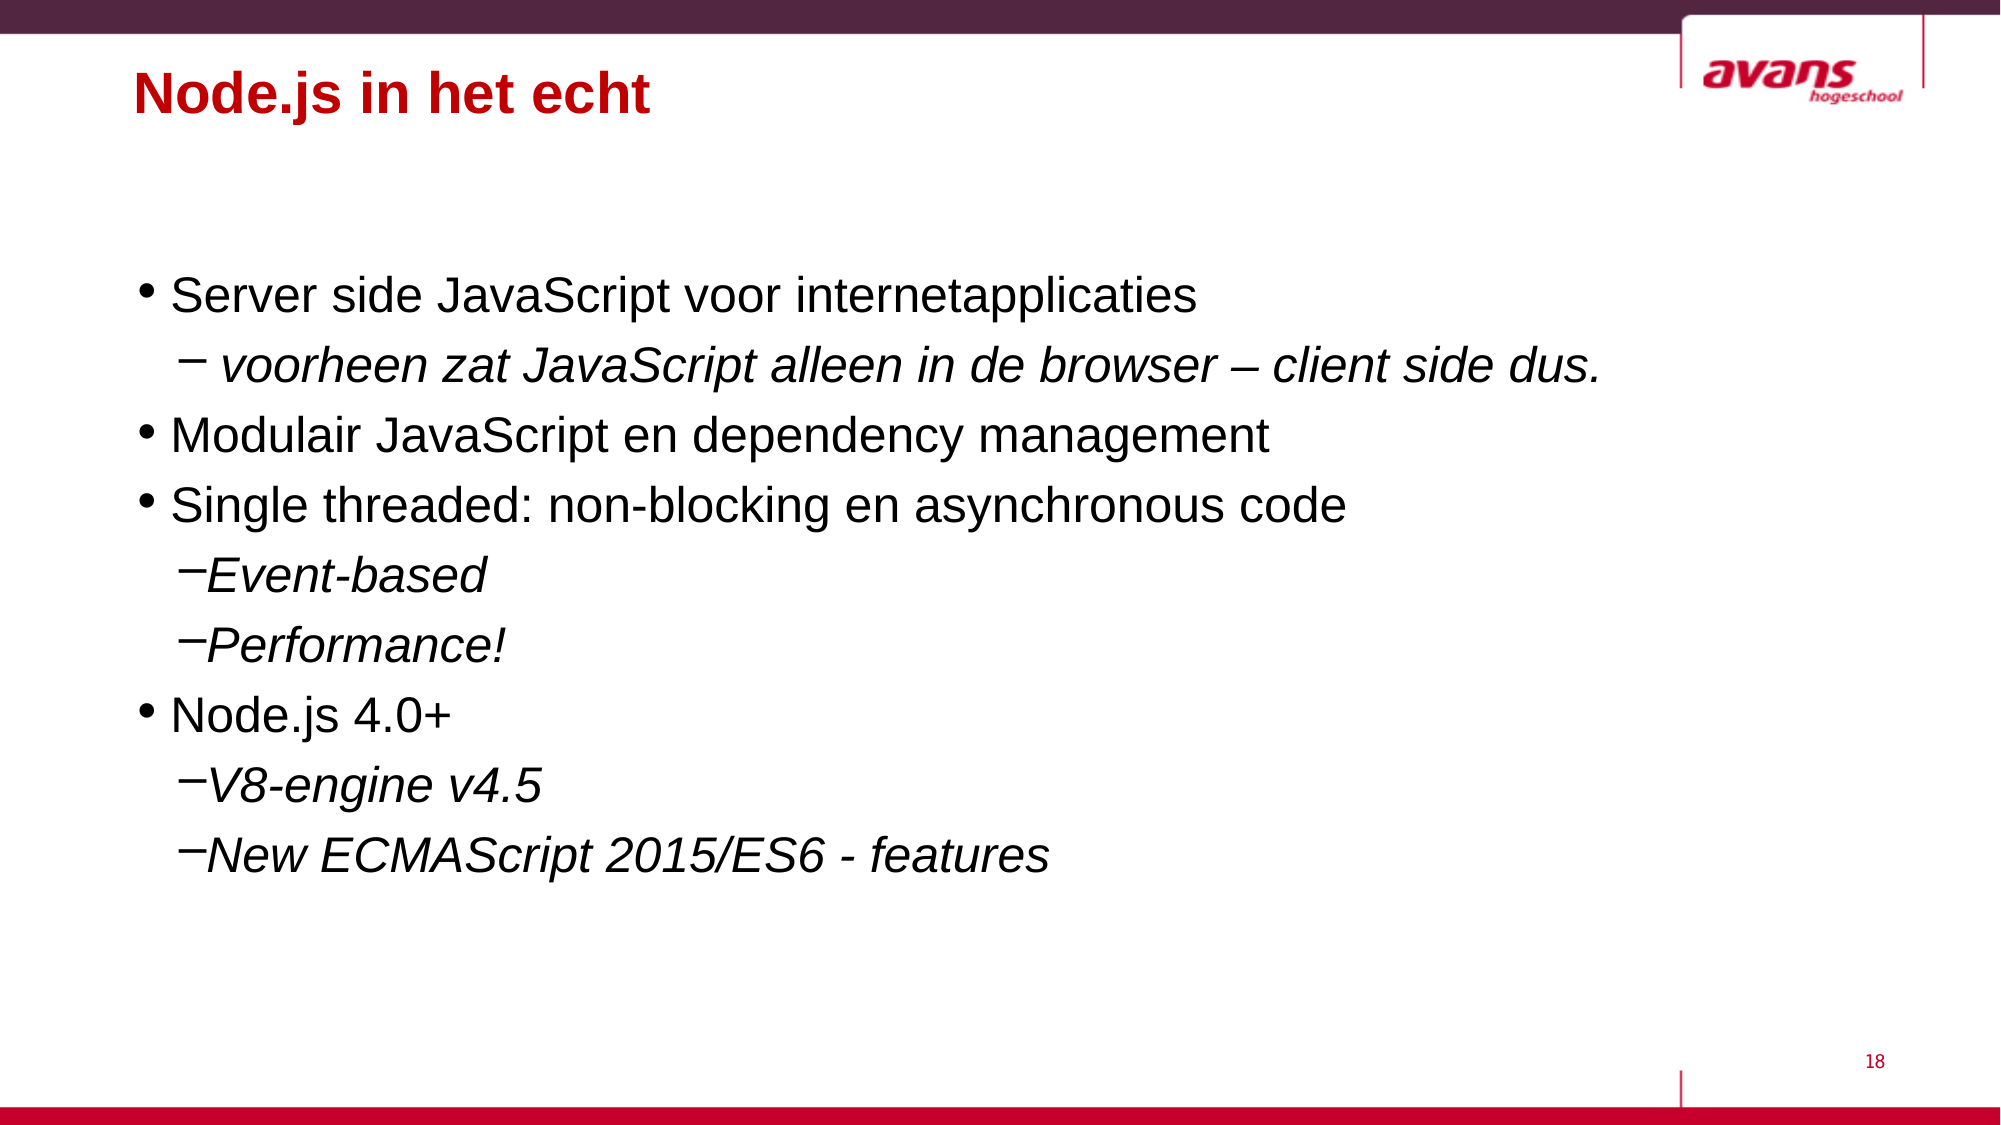

# Node.js in het echt
Server side JavaScript voor internetapplicaties
 voorheen zat JavaScript alleen in de browser – client side dus.
Modulair JavaScript en dependency management
Single threaded: non-blocking en asynchronous code
Event-based
Performance!
Node.js 4.0+
V8-engine v4.5
New ECMAScript 2015/ES6 - features
18